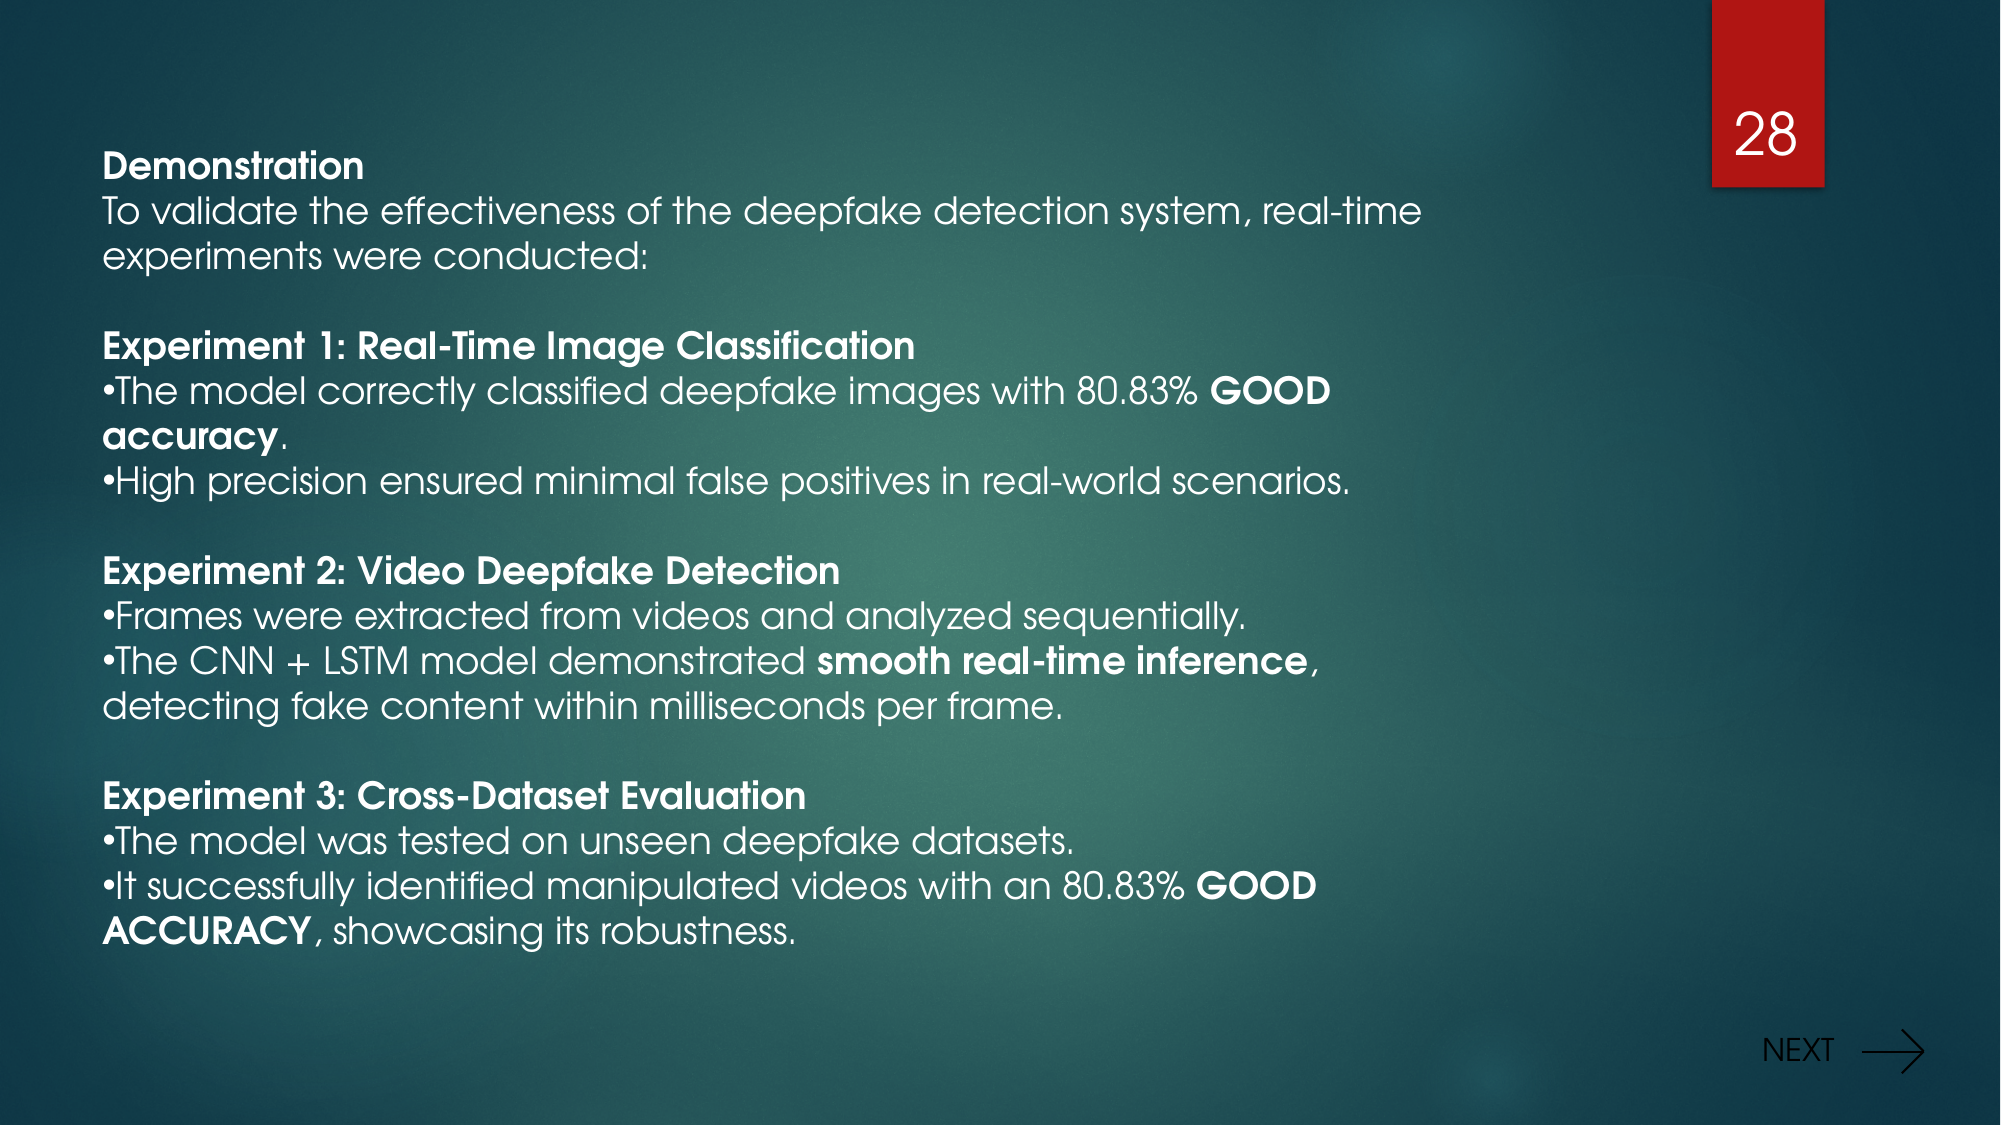

28
Demonstration
To validate the effectiveness of the deepfake detection system, real-time experiments were conducted:

Experiment 1: Real-Time Image Classification
The model correctly classified deepfake images with 80.83% GOOD accuracy.
High precision ensured minimal false positives in real-world scenarios.

Experiment 2: Video Deepfake Detection
Frames were extracted from videos and analyzed sequentially.
The CNN + LSTM model demonstrated smooth real-time inference, detecting fake content within milliseconds per frame.

Experiment 3: Cross-Dataset Evaluation
The model was tested on unseen deepfake datasets.
It successfully identified manipulated videos with an 80.83% GOOD ACCURACY, showcasing its robustness.